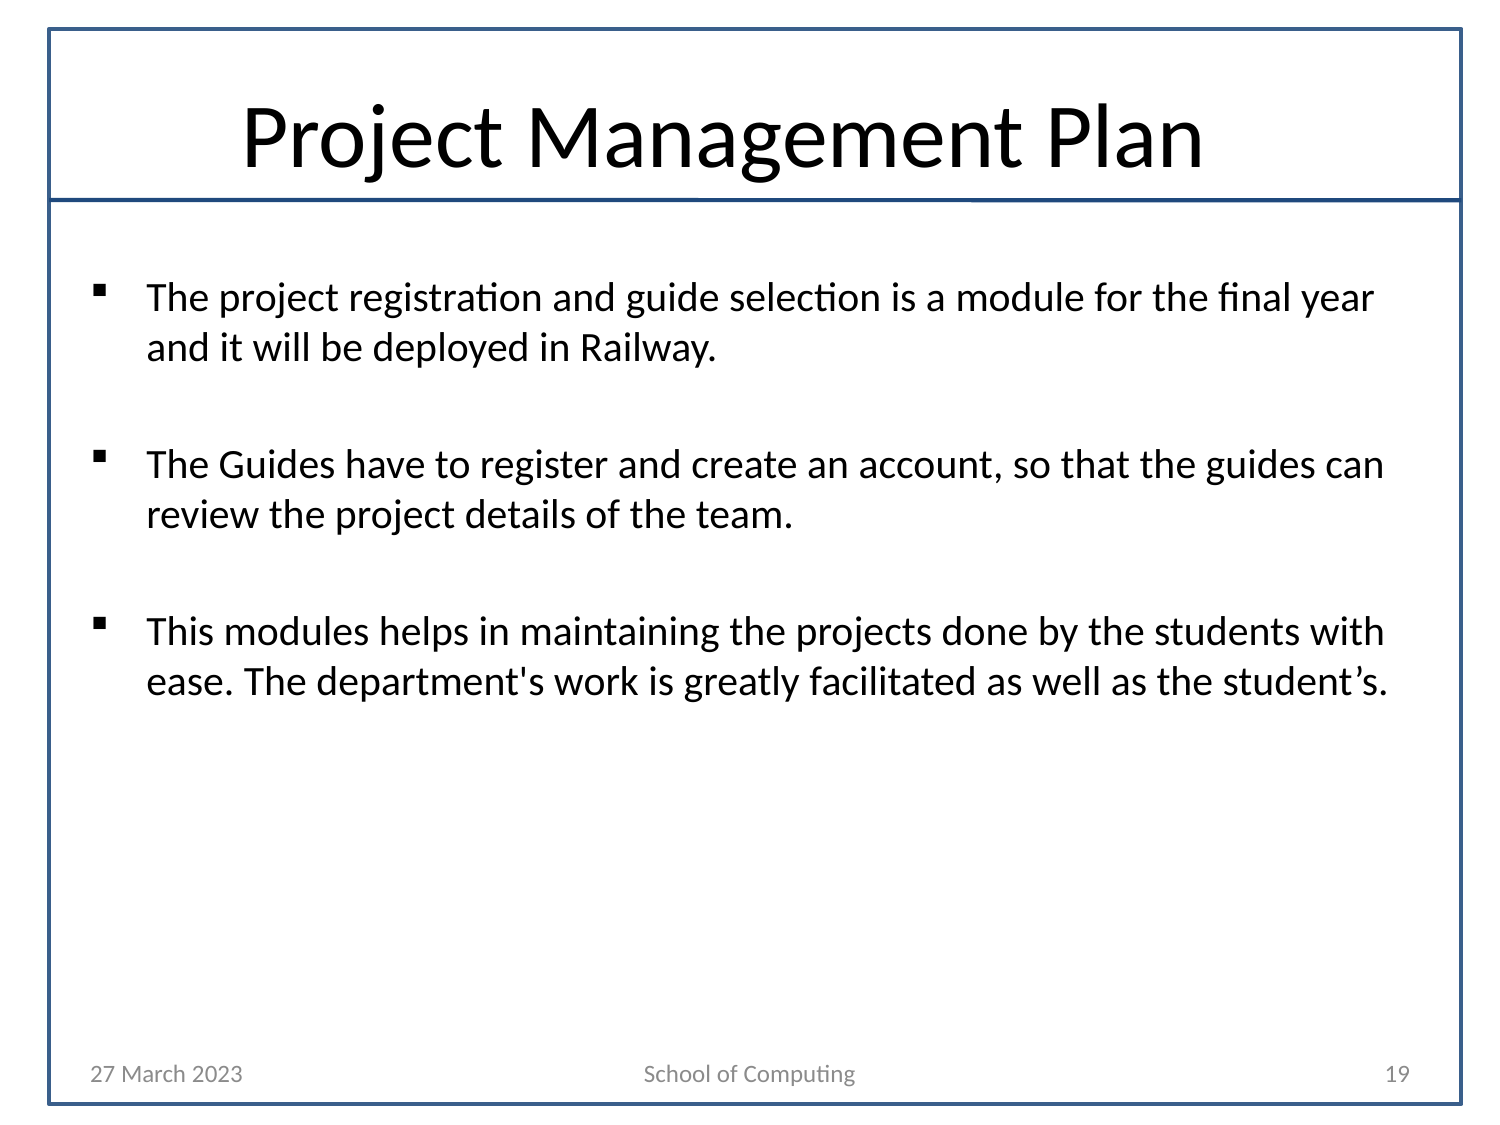

# Project Management Plan
The project registration and guide selection is a module for the final year and it will be deployed in Railway.

The Guides have to register and create an account, so that the guides can review the project details of the team.

This modules helps in maintaining the projects done by the students with ease. The department's work is greatly facilitated as well as the student’s.
27 March 2023
School of Computing
19